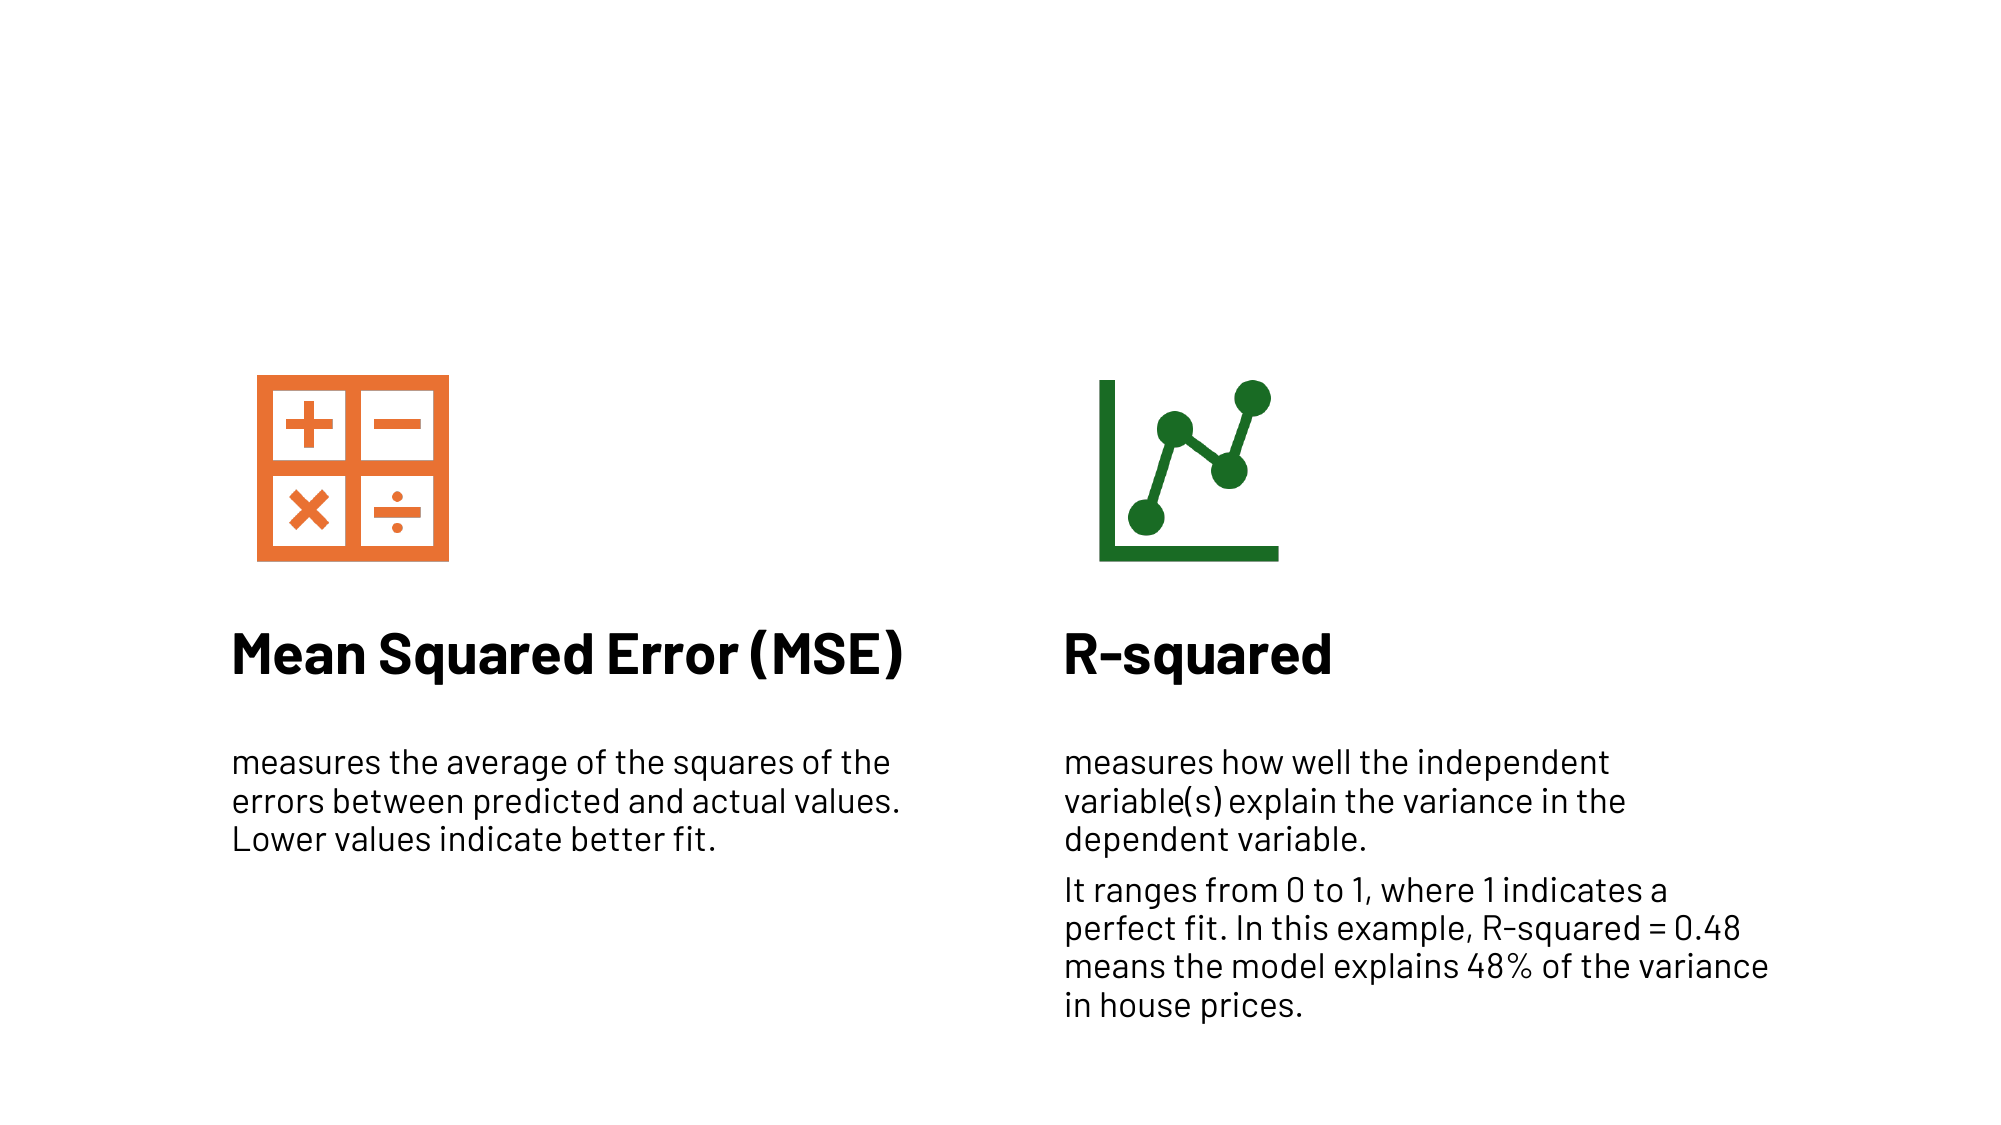

# Explanation
Mean Squared Error (MSE)
measures the average of the squares of the errors between predicted and actual values. Lower values indicate better fit.
R-squared
measures how well the independent variable(s) explain the variance in the dependent variable.
It ranges from 0 to 1, where 1 indicates a perfect fit. In this example, R-squared = 0.48 means the model explains 48% of the variance in house prices.